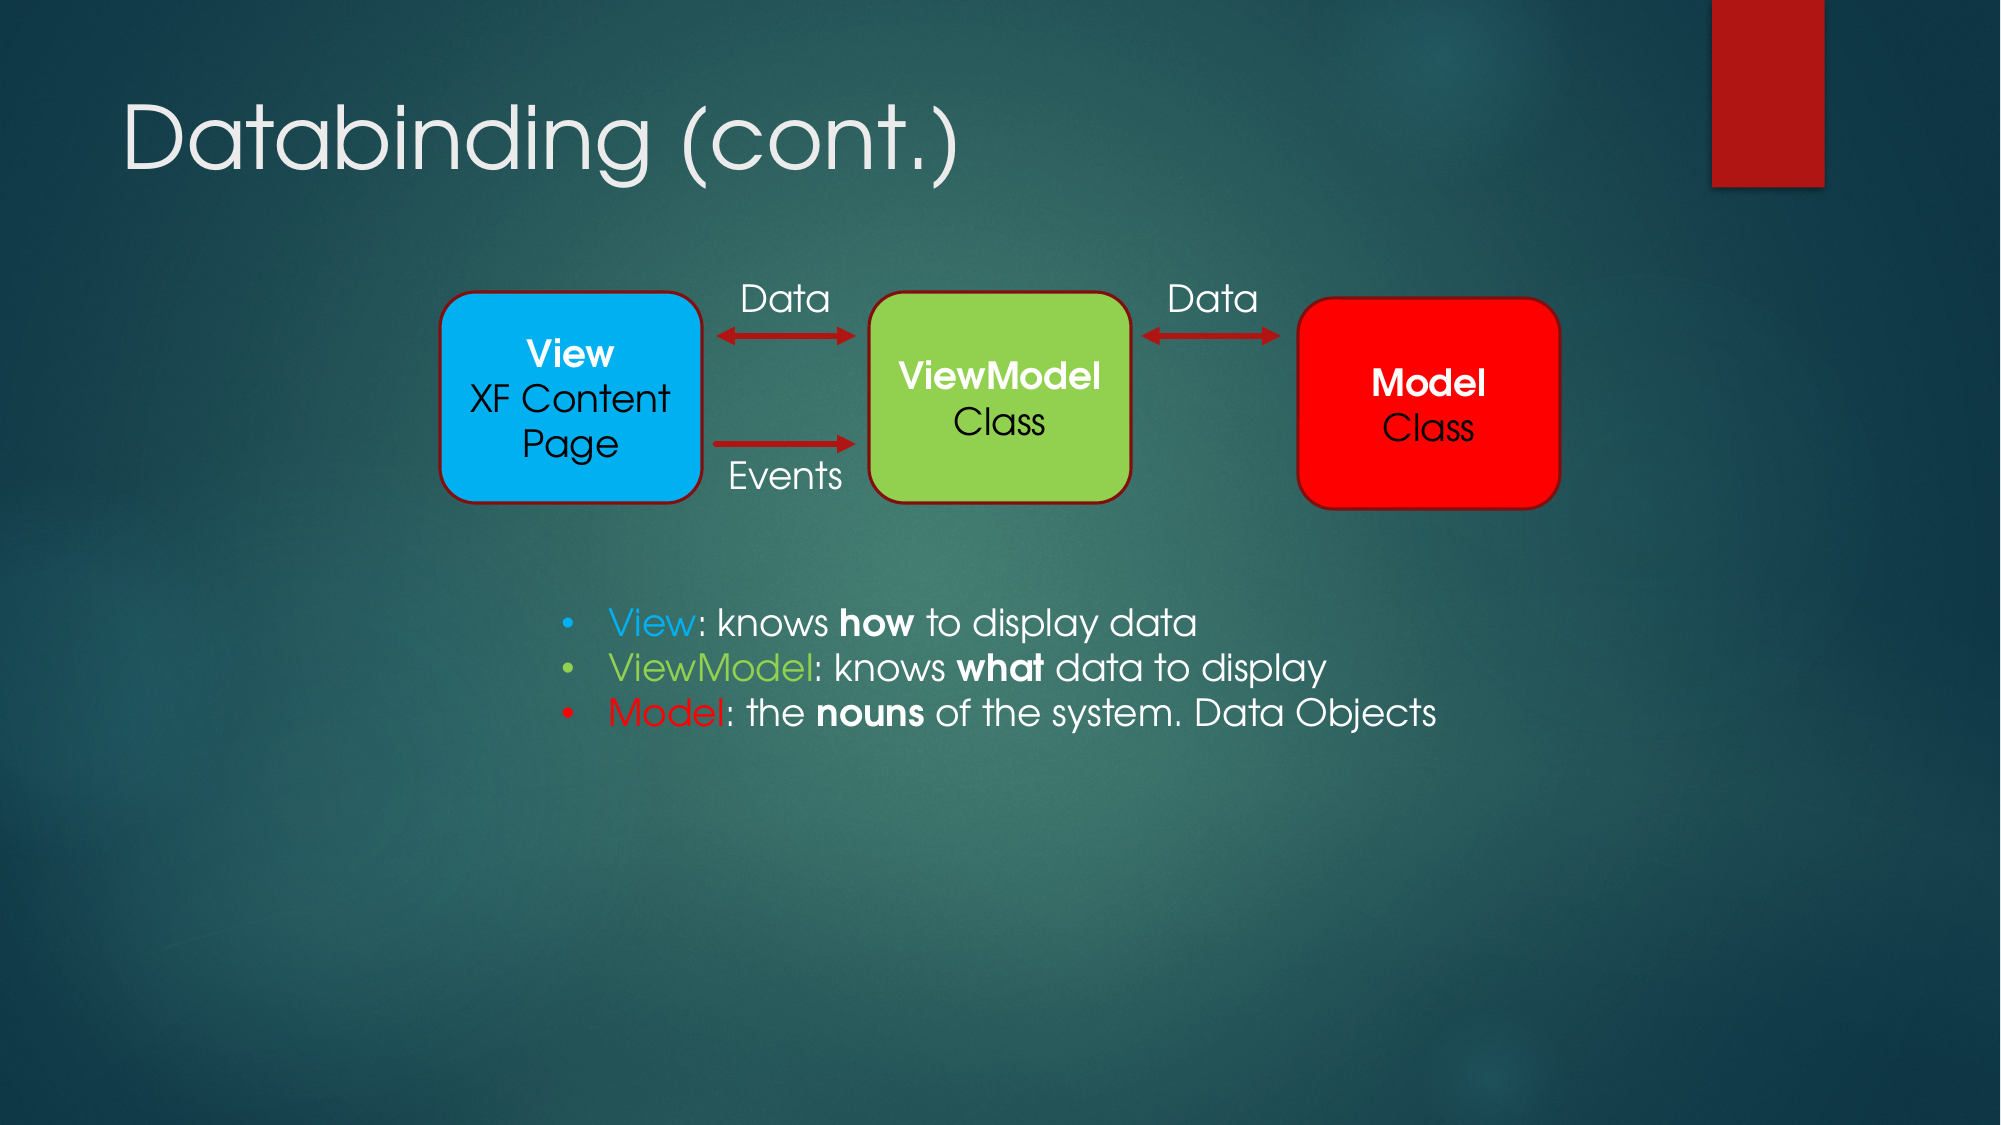

# Databinding (cont.)
Data
Data
View
XF Content Page
ViewModel
Class
Model
Class
Events
View: knows how to display data
ViewModel: knows what data to display
Model: the nouns of the system. Data Objects